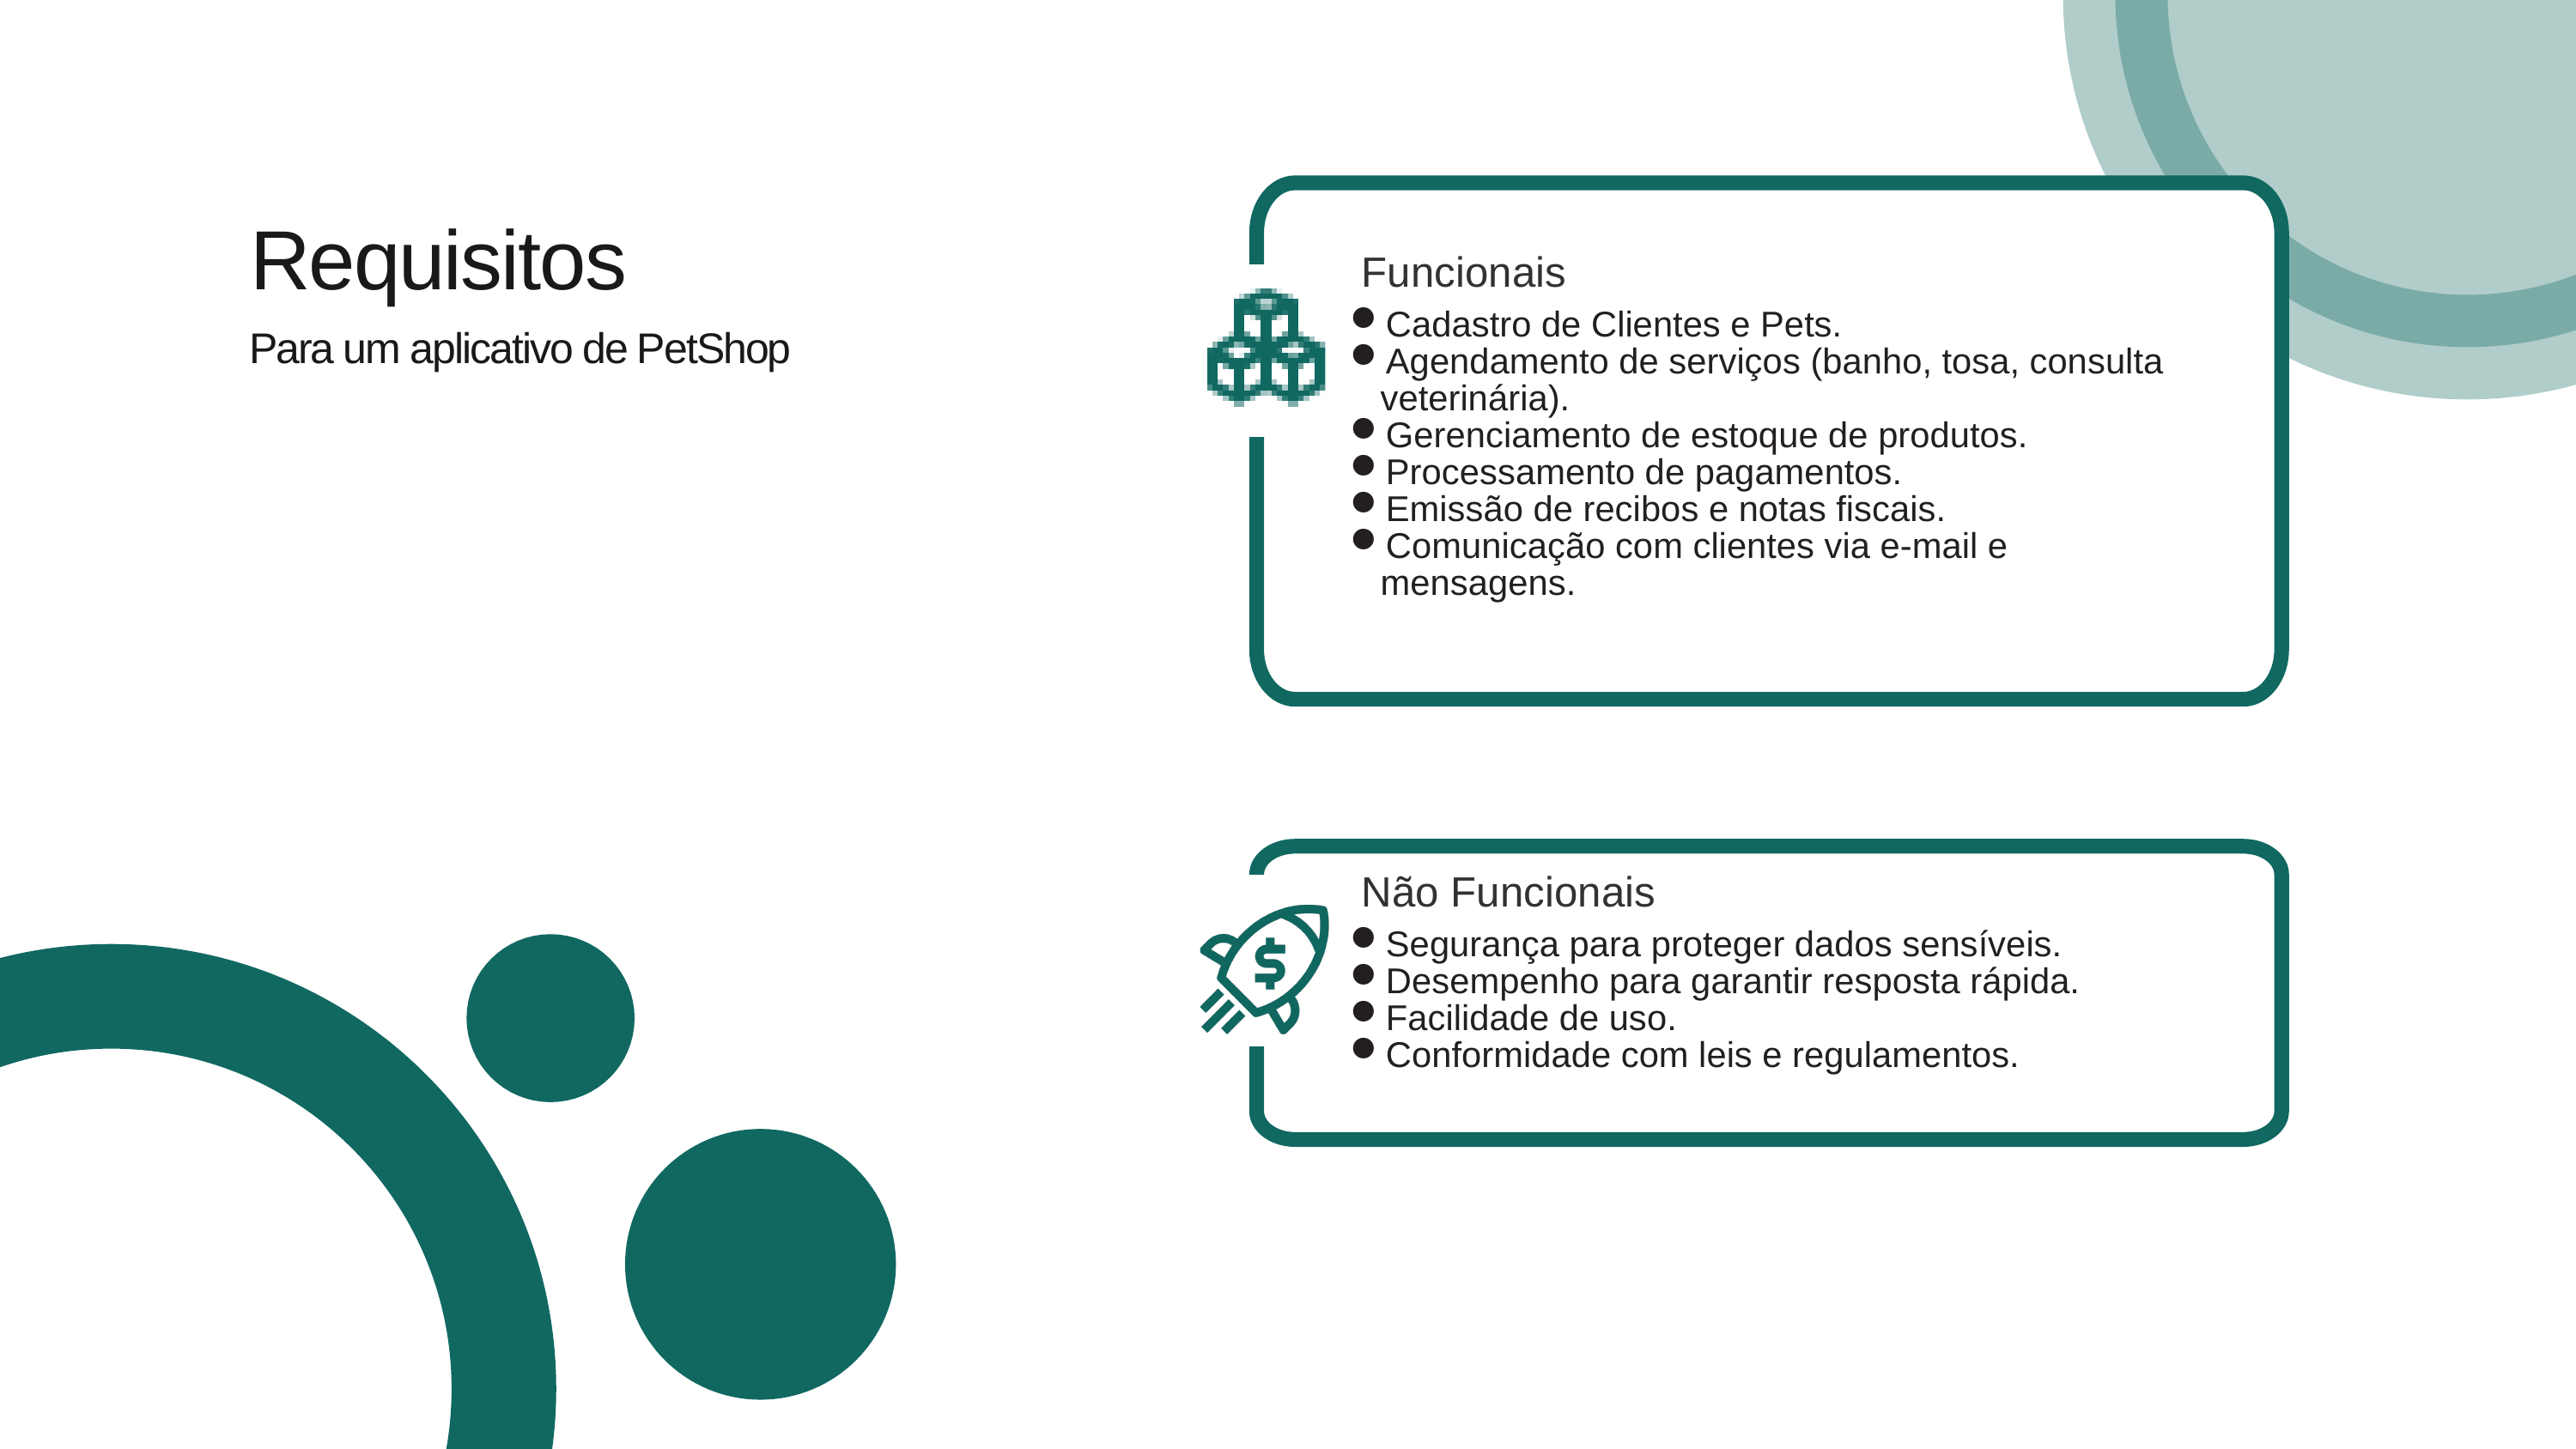

Requisitos

Funcionais

Cadastro de Clientes e Pets.
Agendamento de serviços (banho, tosa, consulta veterinária).
Gerenciamento de estoque de produtos.
Processamento de pagamentos.
Emissão de recibos e notas fiscais.
Comunicação com clientes via e-mail e mensagens.
Para um aplicativo de PetShop

Não Funcionais

Segurança para proteger dados sensíveis.
Desempenho para garantir resposta rápida.
Facilidade de uso.
Conformidade com leis e regulamentos.